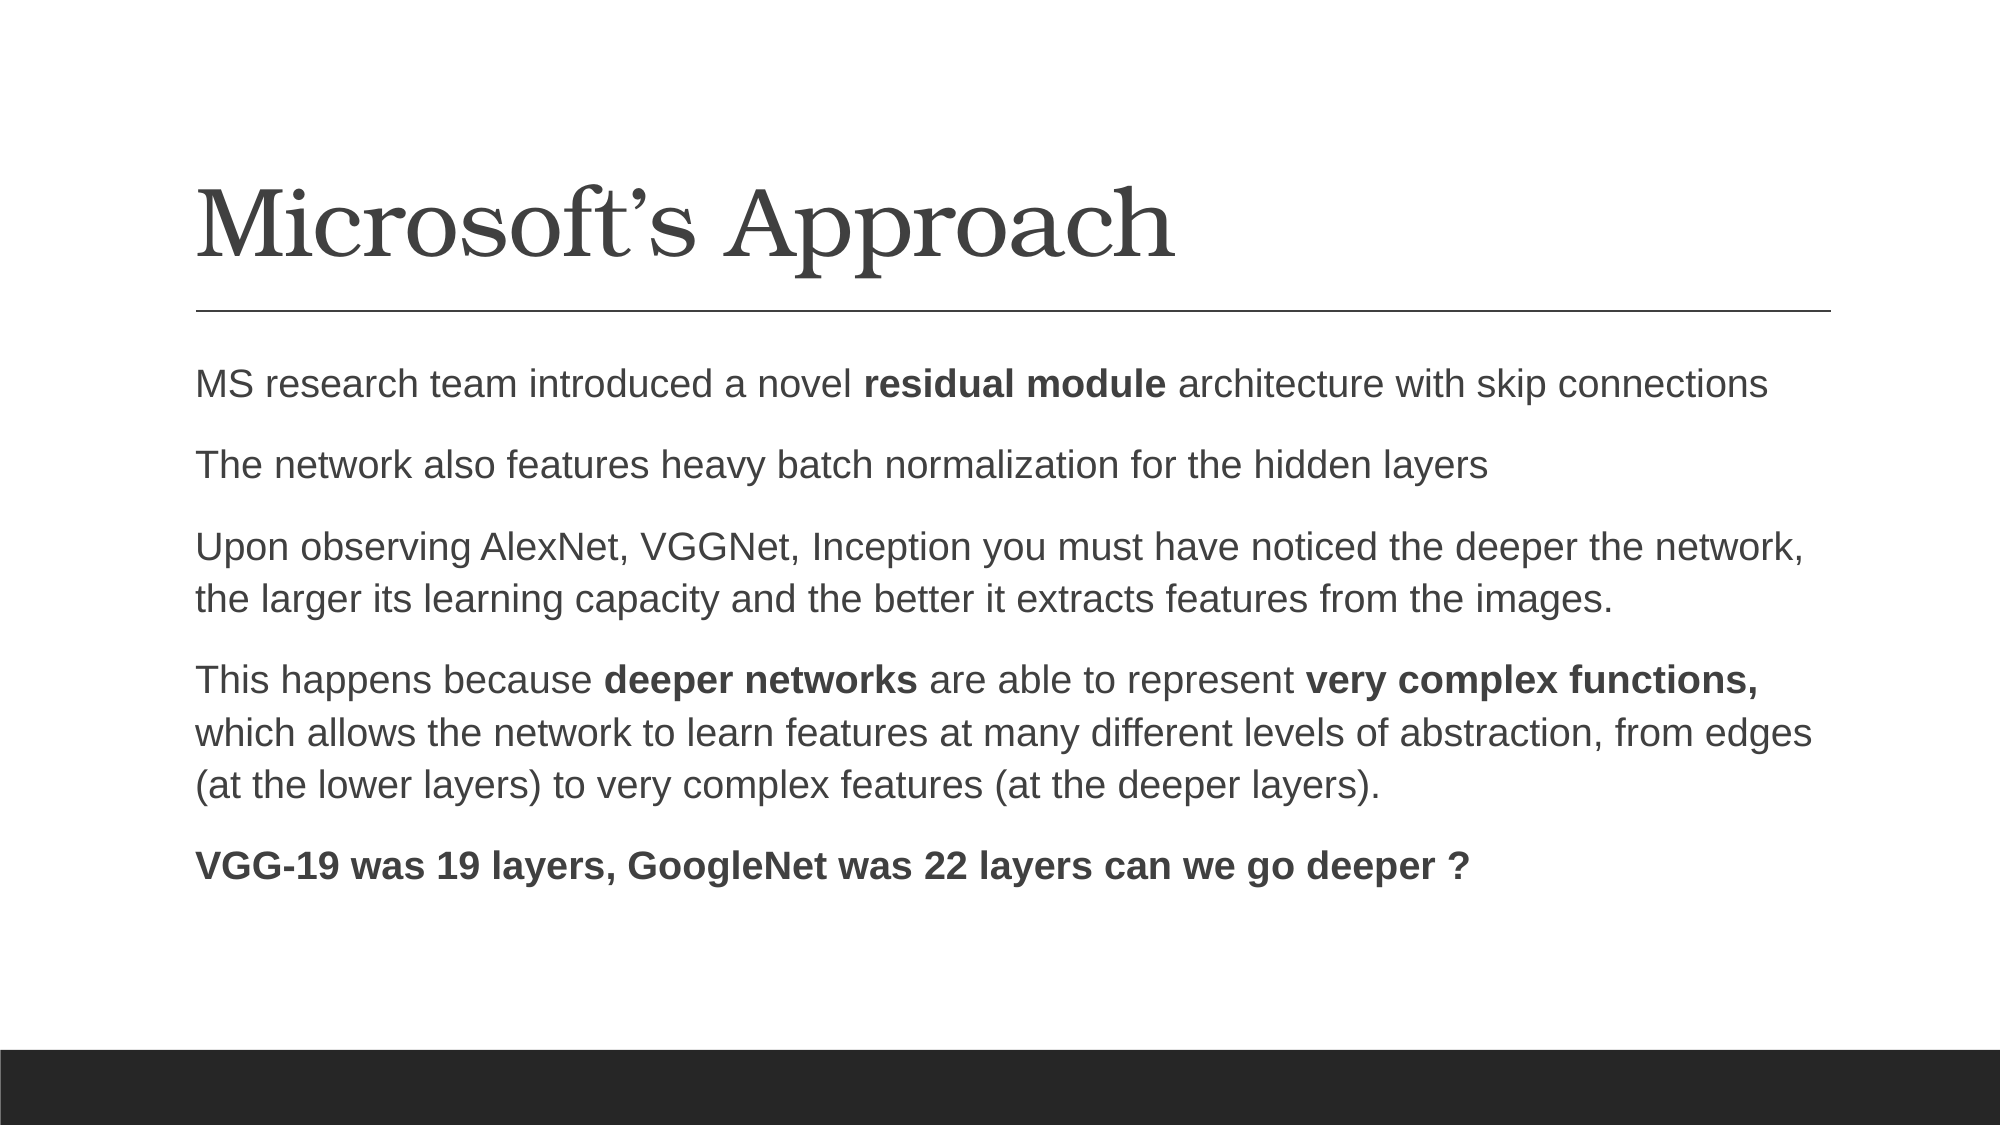

# Microsoft’s Approach
MS research team introduced a novel residual module architecture with skip connections
The network also features heavy batch normalization for the hidden layers
Upon observing AlexNet, VGGNet, Inception you must have noticed the deeper the network, the larger its learning capacity and the better it extracts features from the images.
This happens because deeper networks are able to represent very complex functions, which allows the network to learn features at many different levels of abstraction, from edges (at the lower layers) to very complex features (at the deeper layers).
VGG-19 was 19 layers, GoogleNet was 22 layers can we go deeper ?